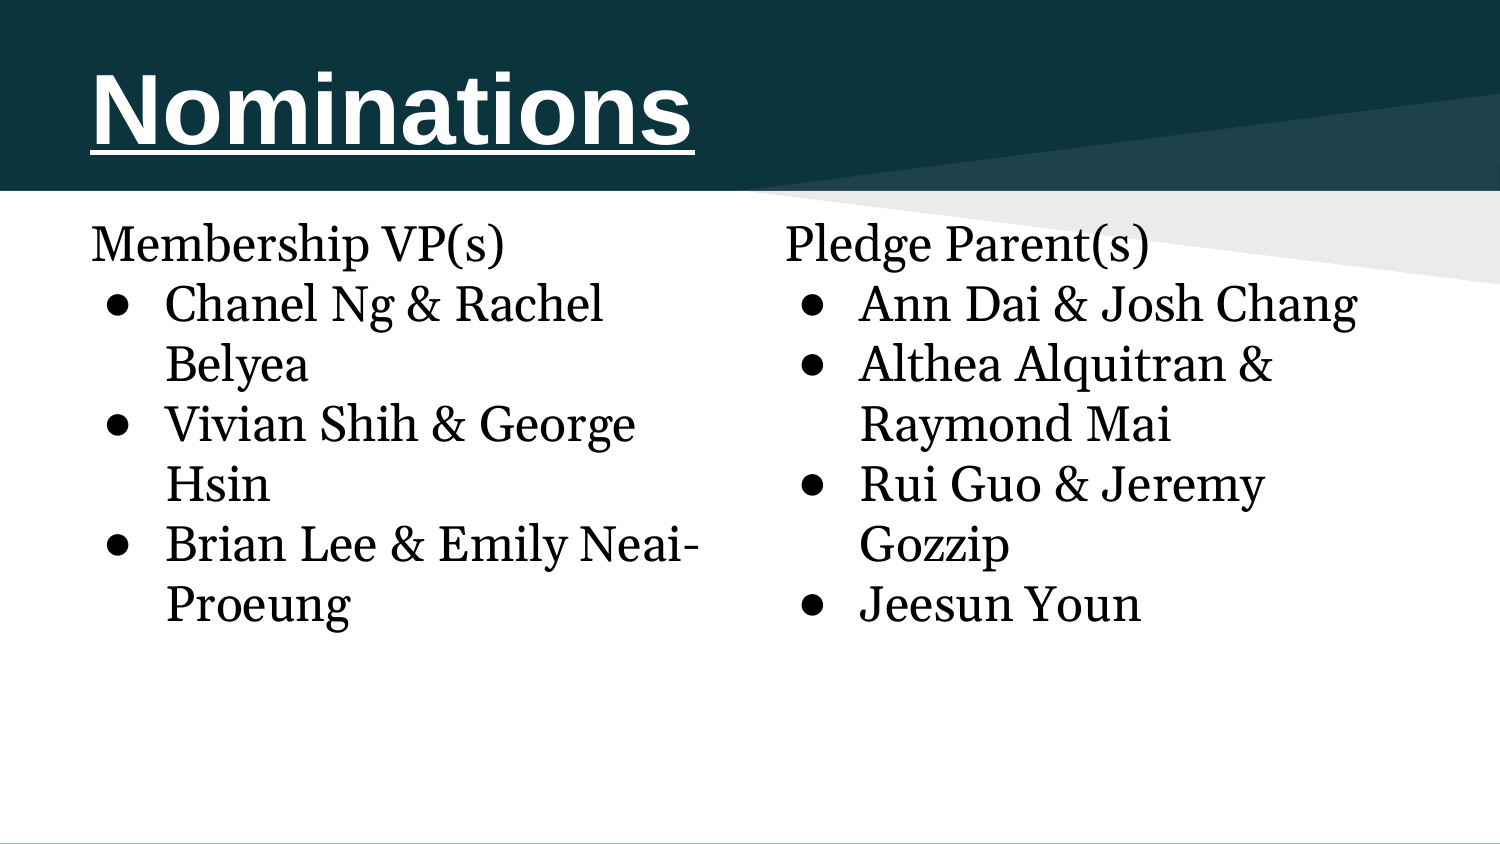

# Nominations
Membership VP(s)
Chanel Ng & Rachel Belyea
Vivian Shih & George Hsin
Brian Lee & Emily Neai-Proeung
Pledge Parent(s)
Ann Dai & Josh Chang
Althea Alquitran & Raymond Mai
Rui Guo & Jeremy Gozzip
Jeesun Youn